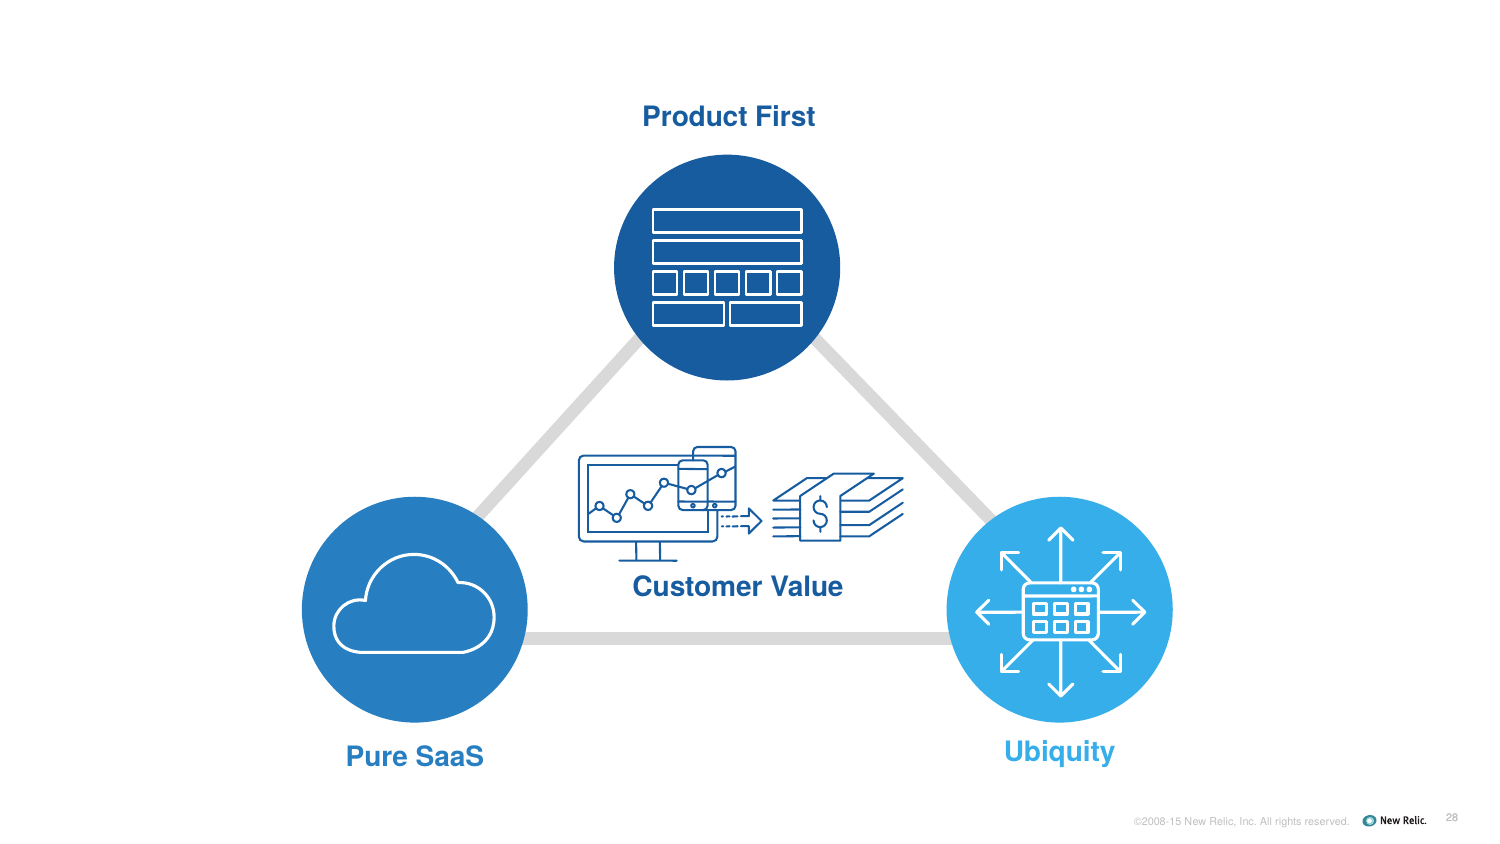

Product First

 Customer Value

Ubiquity
Pure SaaS
28
28